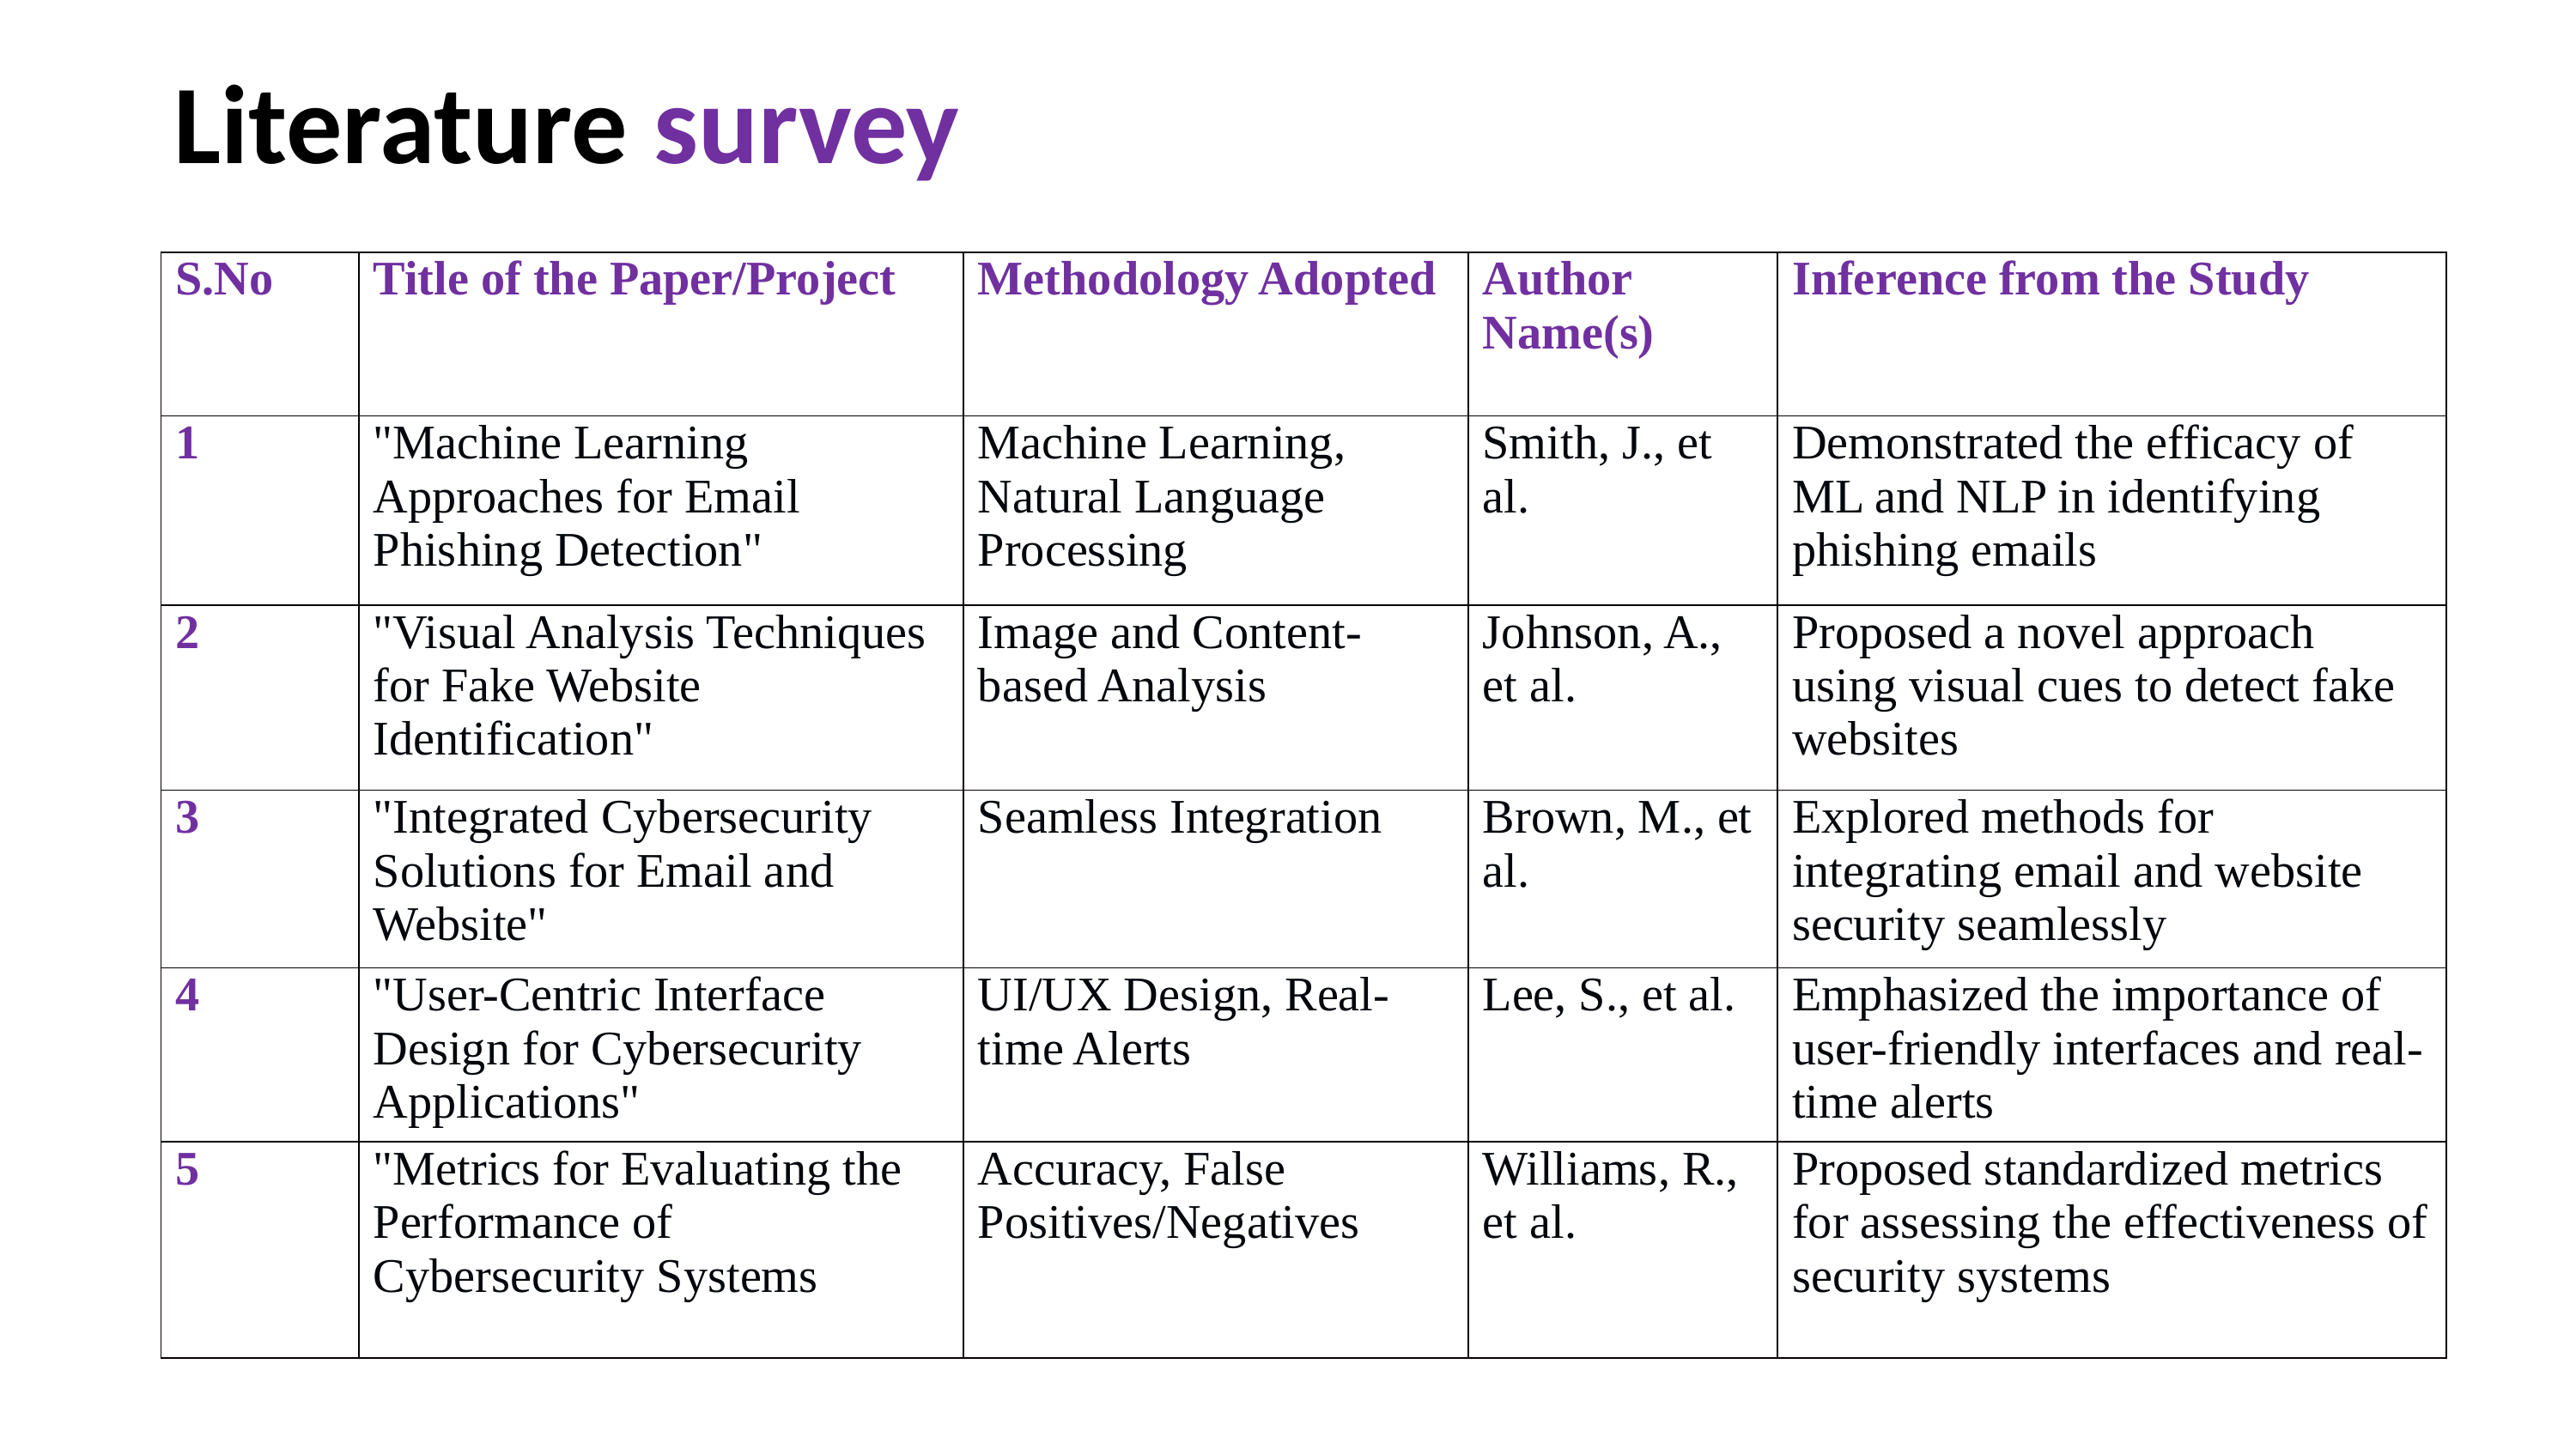

# Literature survey
| S.No | Title of the Paper/Project | Methodology Adopted | Author Name(s) | Inference from the Study |
| --- | --- | --- | --- | --- |
| 1 | "Machine Learning Approaches for Email Phishing Detection" | Machine Learning, Natural Language Processing | Smith, J., et al. | Demonstrated the efficacy of ML and NLP in identifying phishing emails |
| 2 | "Visual Analysis Techniques for Fake Website Identification" | Image and Content-based Analysis | Johnson, A., et al. | Proposed a novel approach using visual cues to detect fake websites |
| 3 | "Integrated Cybersecurity Solutions for Email and Website" | Seamless Integration | Brown, M., et al. | Explored methods for integrating email and website security seamlessly |
| 4 | "User-Centric Interface Design for Cybersecurity Applications" | UI/UX Design, Real-time Alerts | Lee, S., et al. | Emphasized the importance of user-friendly interfaces and real-time alerts |
| 5 | "Metrics for Evaluating the Performance of Cybersecurity Systems | Accuracy, False Positives/Negatives | Williams, R., et al. | Proposed standardized metrics for assessing the effectiveness of security systems |
7